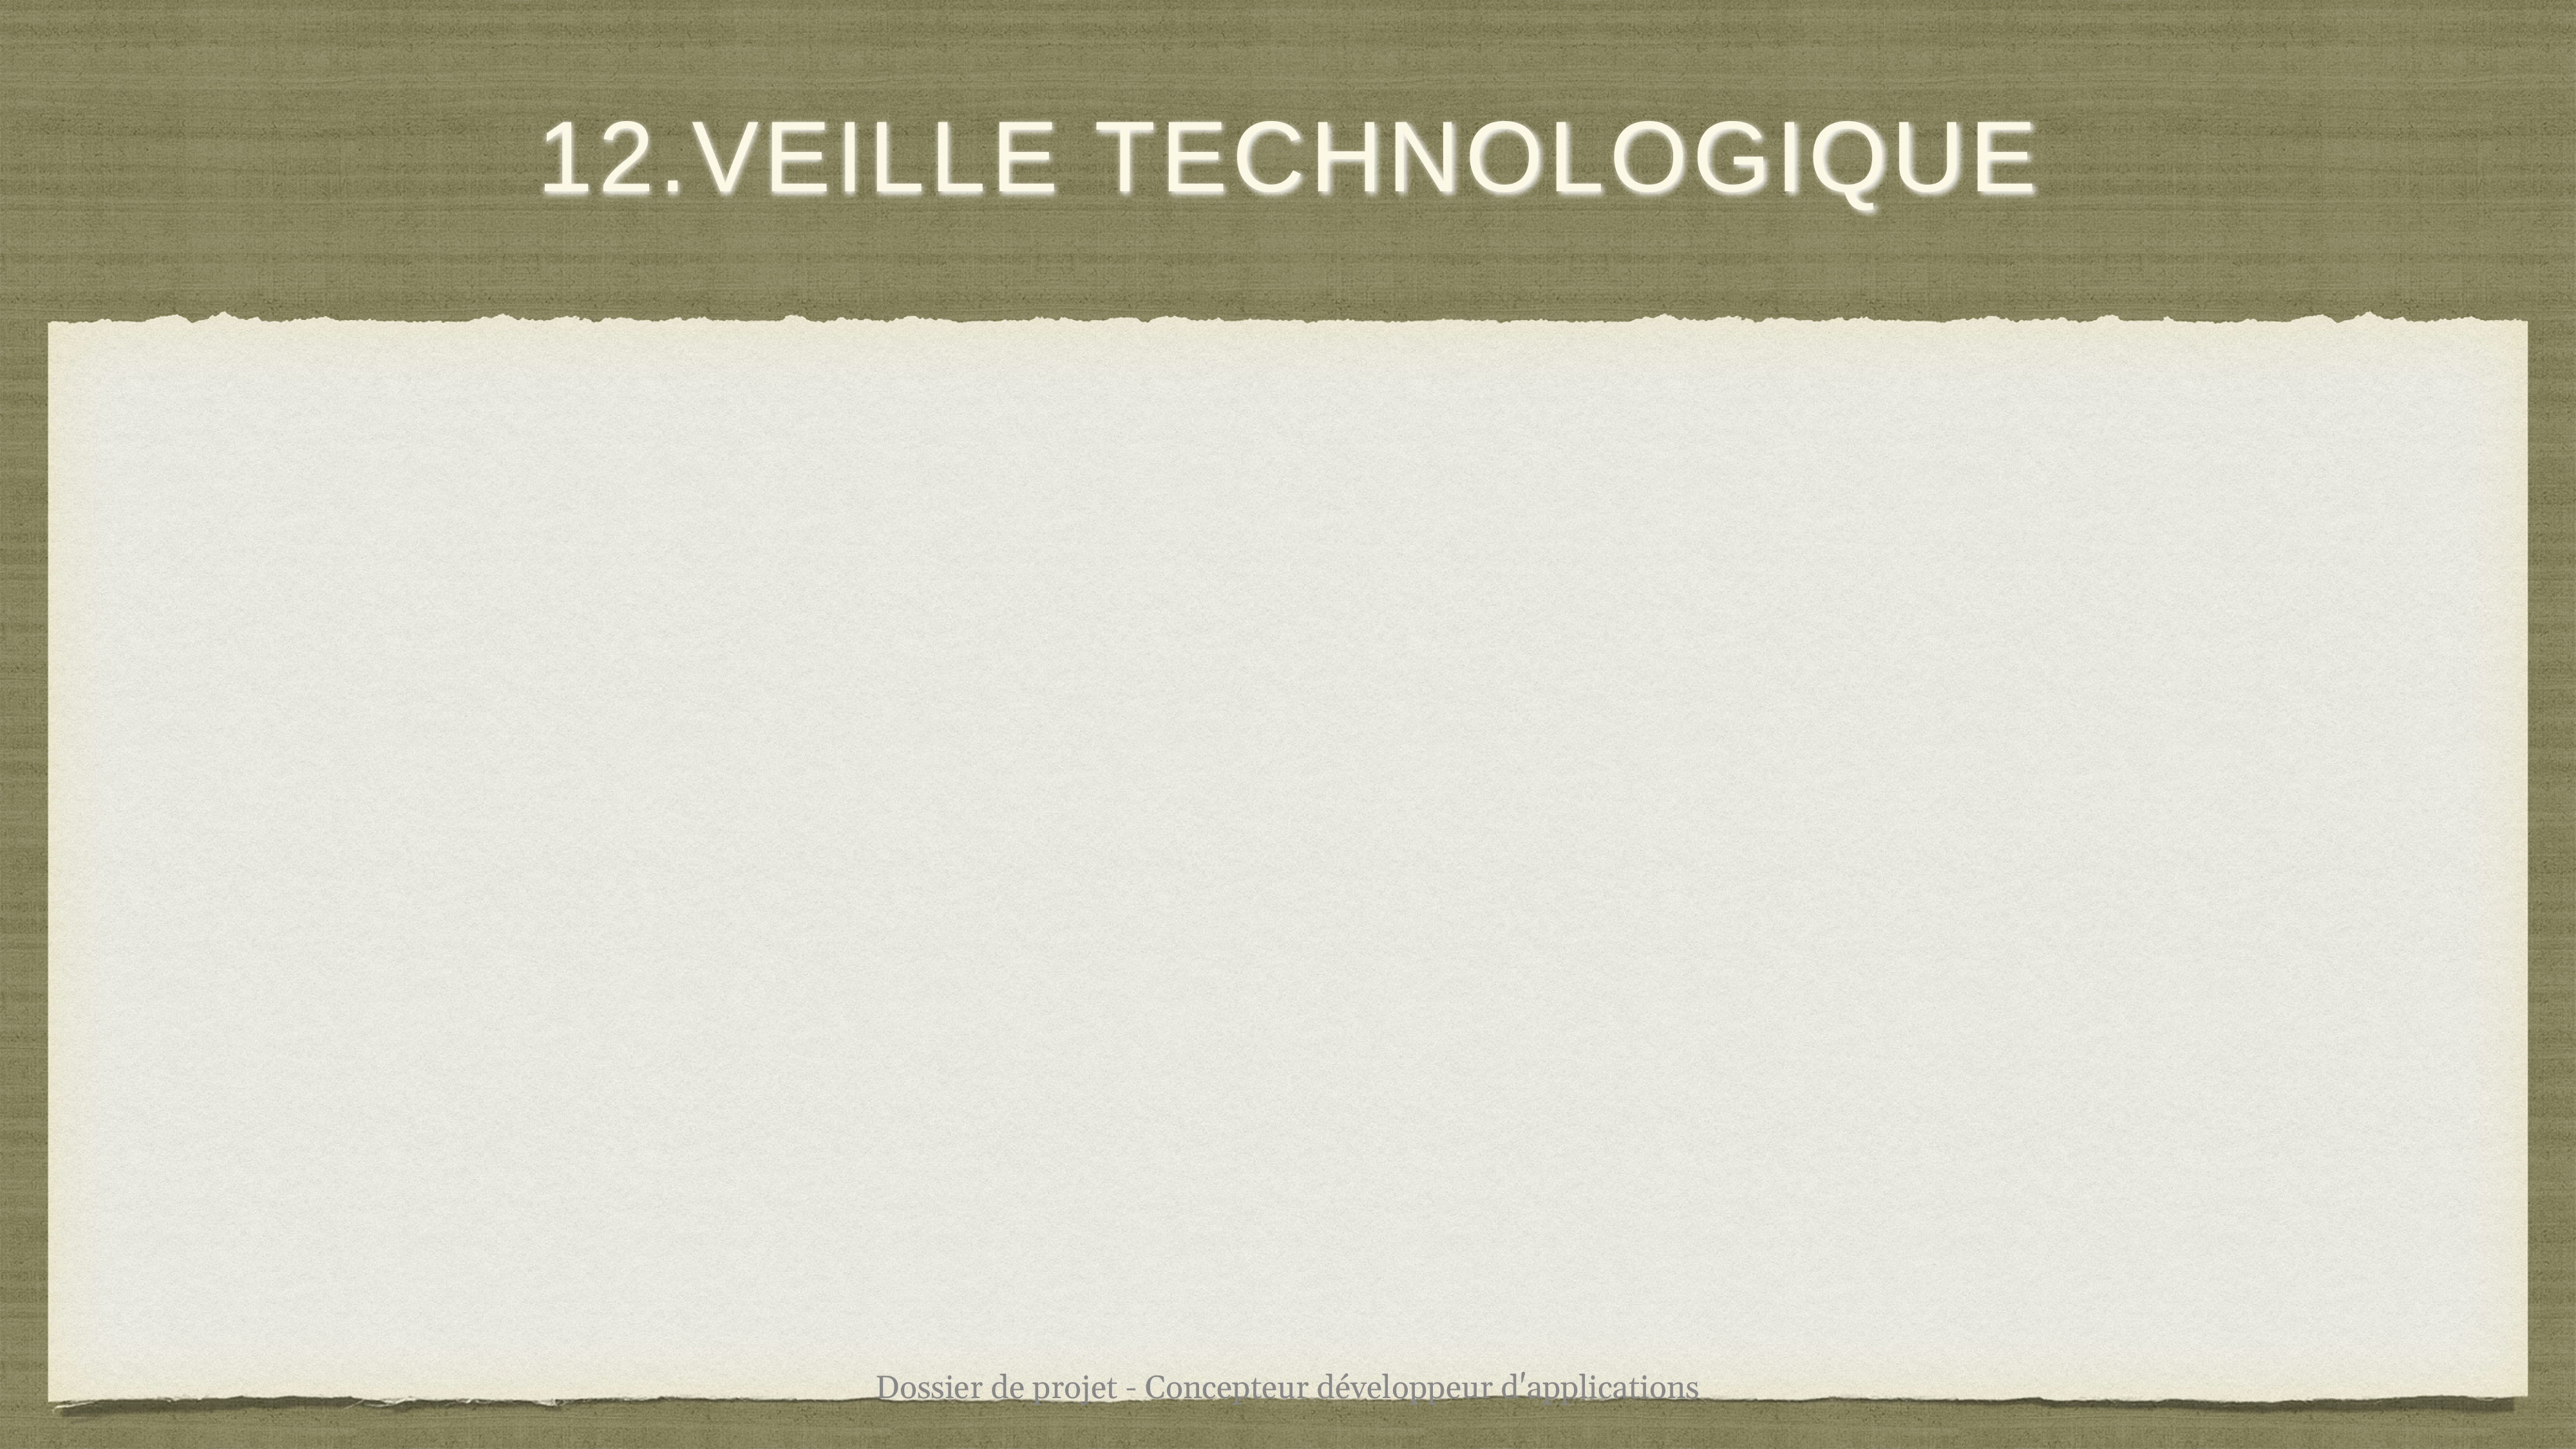

# 12.VEILLE TECHNOLOGIQUE

Dossier de projet - Concepteur développeur d'applications